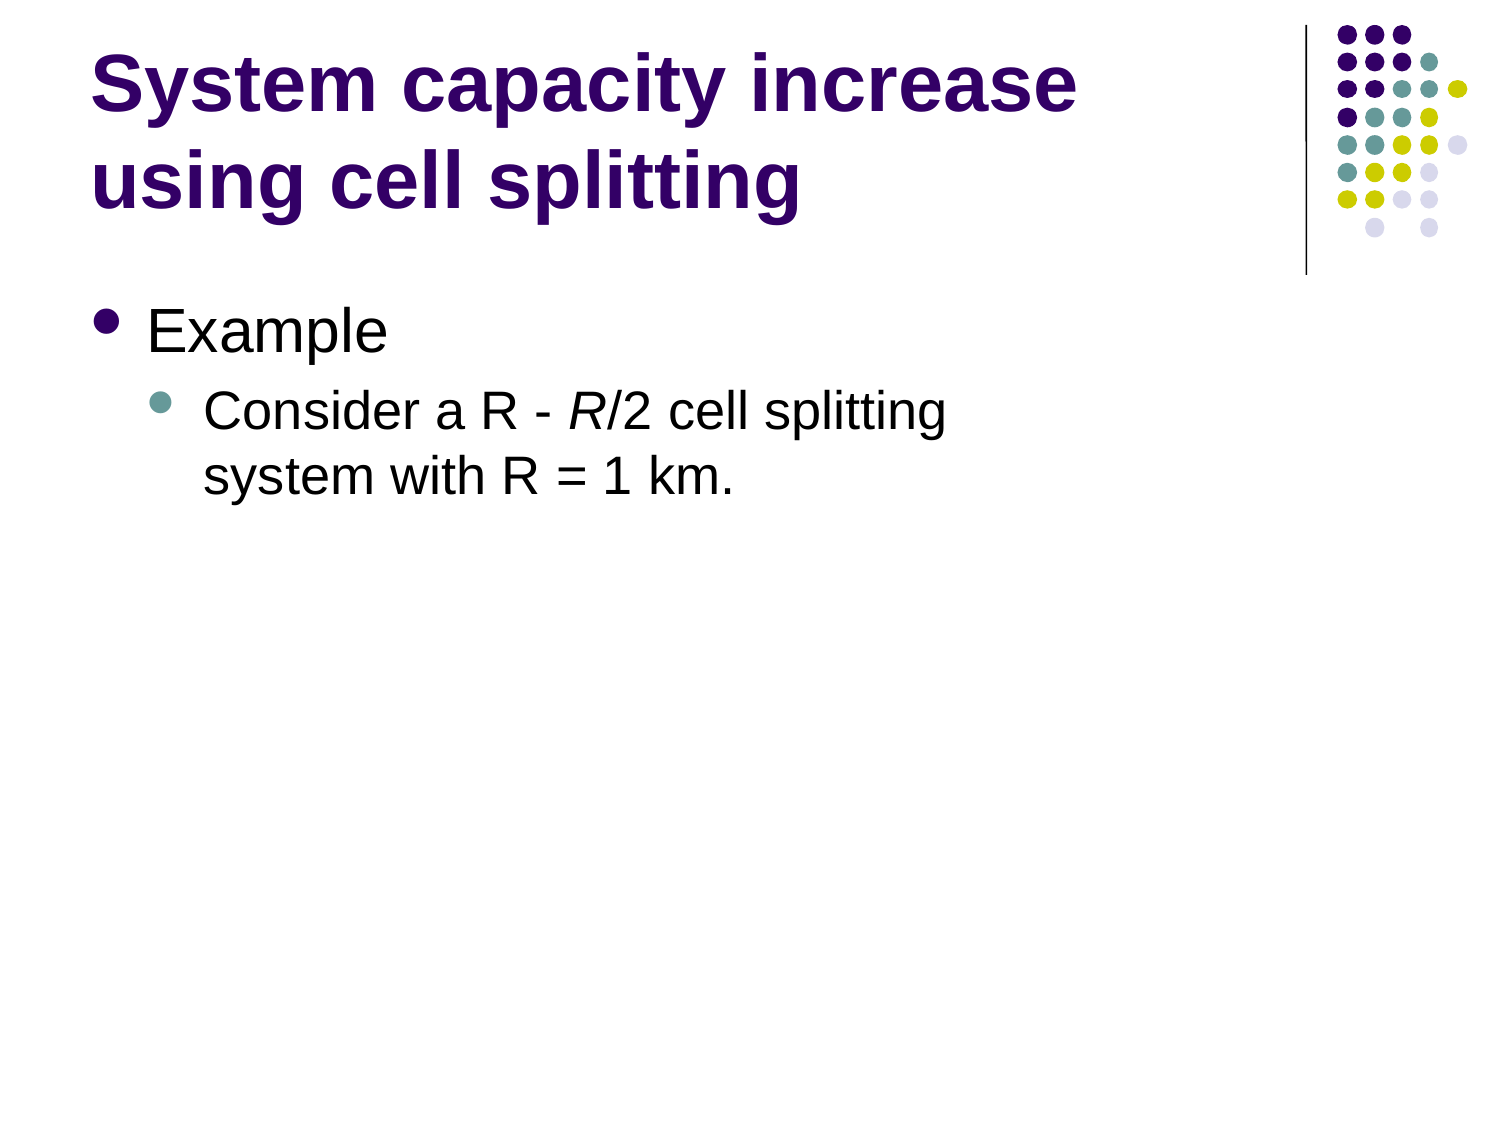

# System capacity increase using cell splitting
Example
Consider a R - R/2 cell splitting
system with R = 1 km.